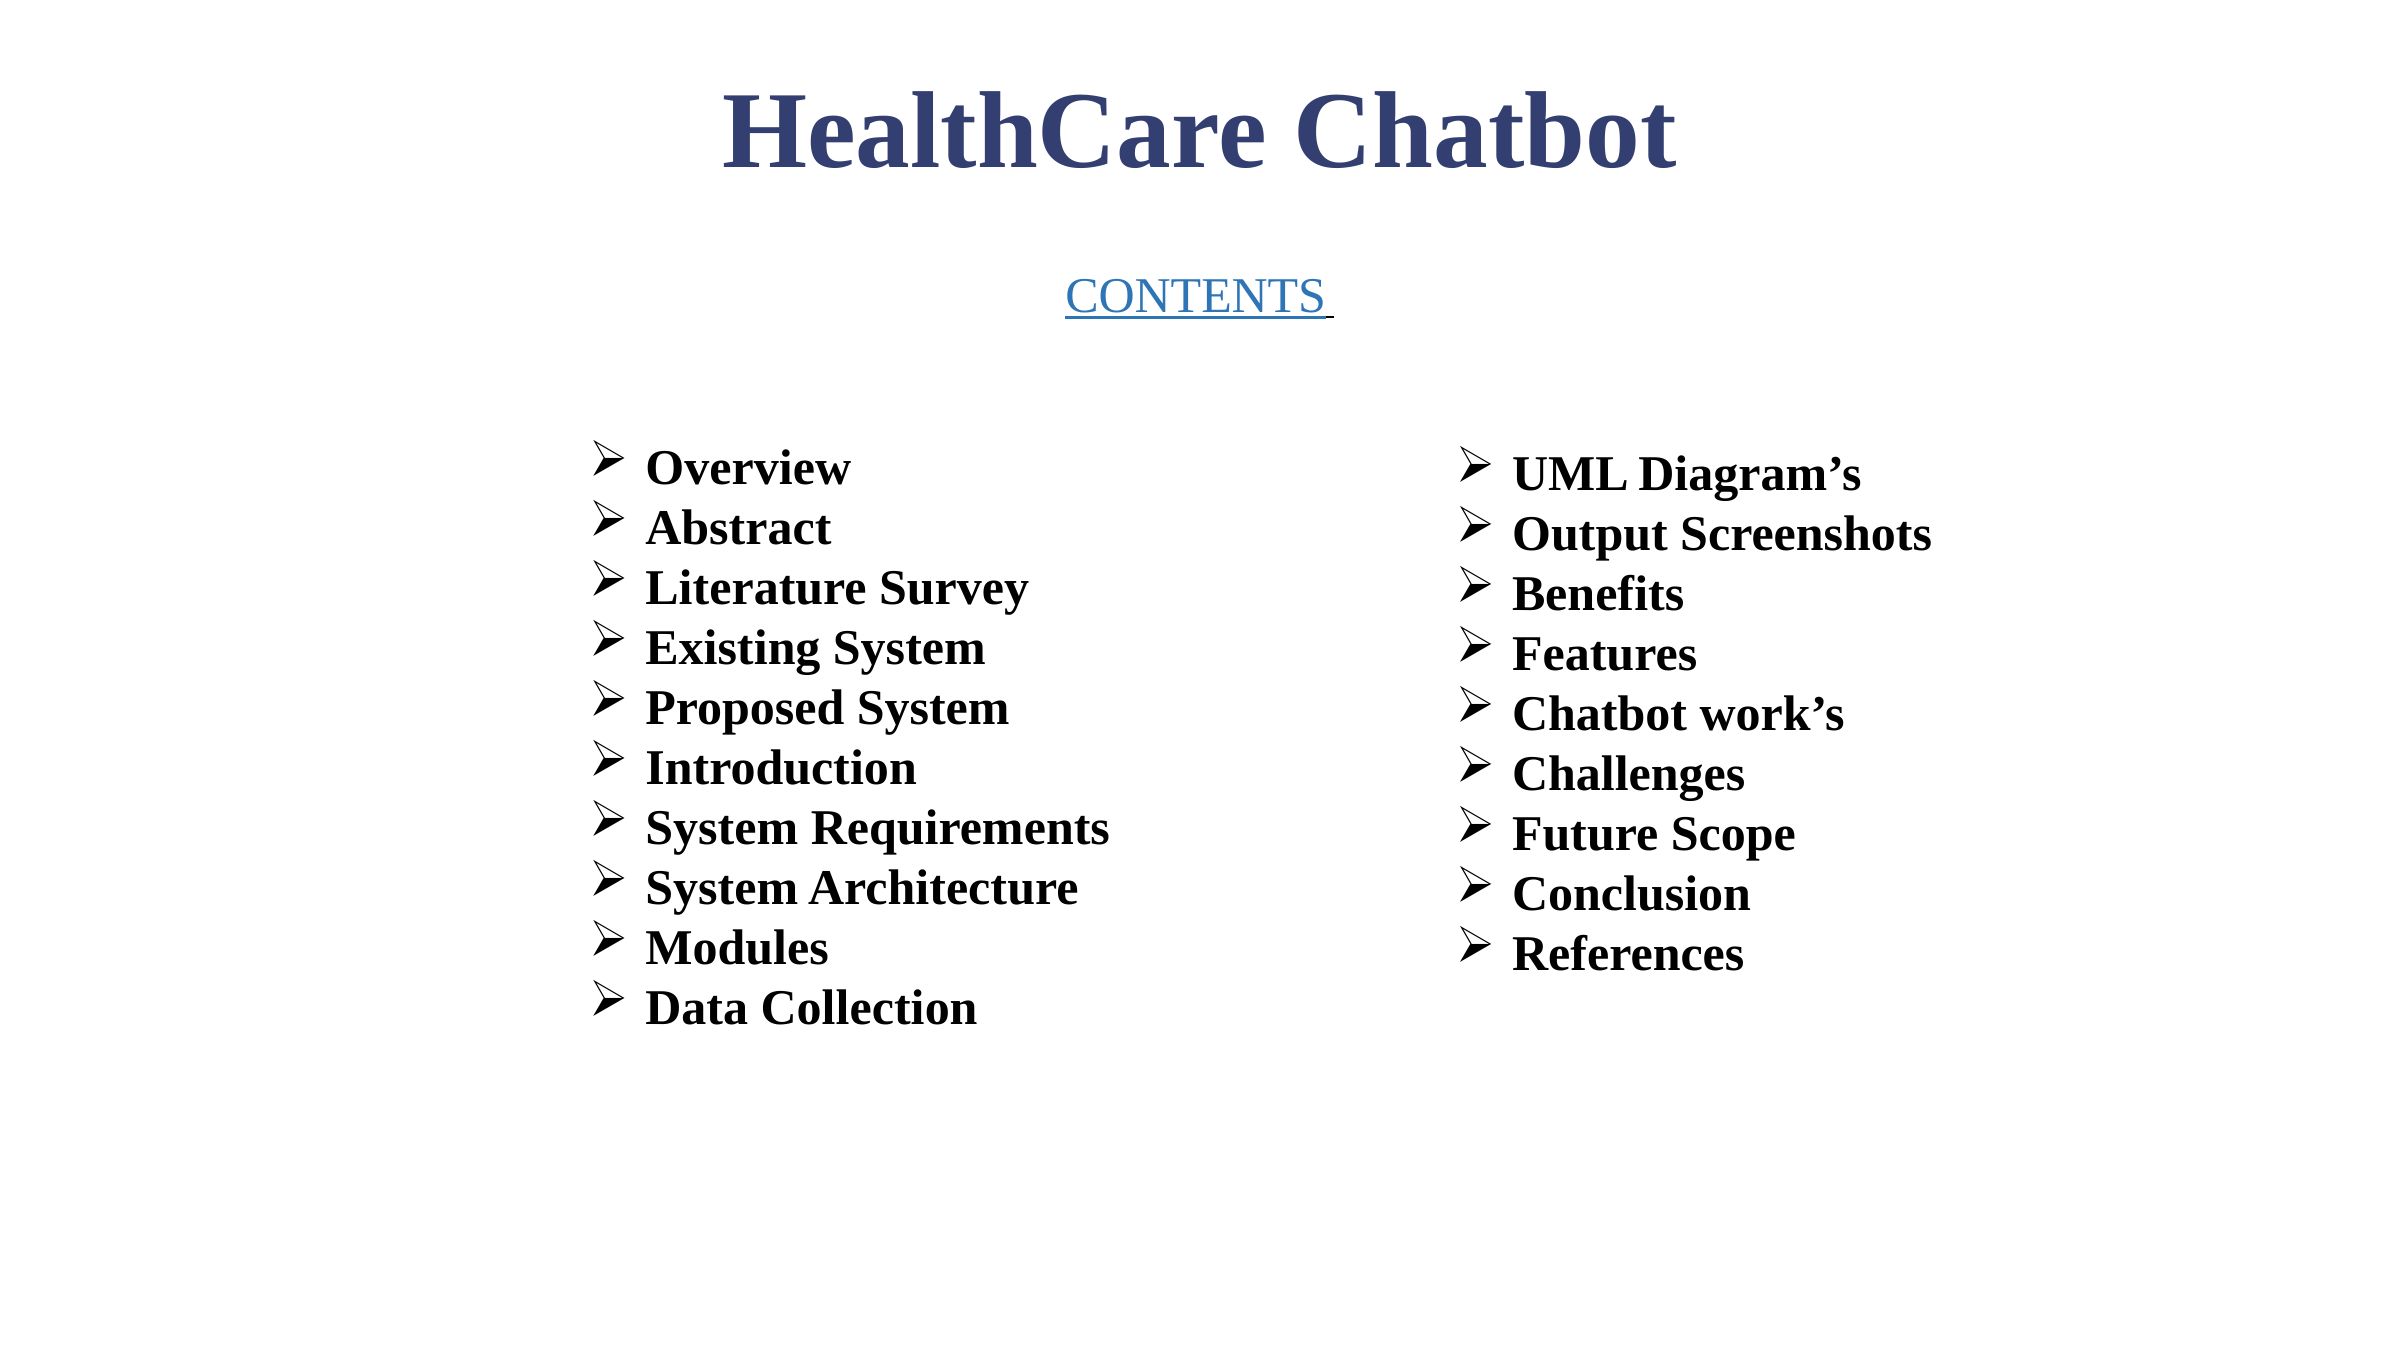

HealthCare Chatbot
CONTENTS
Overview
Abstract
Literature Survey
Existing System
Proposed System
Introduction
System Requirements
System Architecture
Modules
Data Collection
UML Diagram’s
Output Screenshots
Benefits
Features
Chatbot work’s
Challenges
Future Scope
Conclusion
References